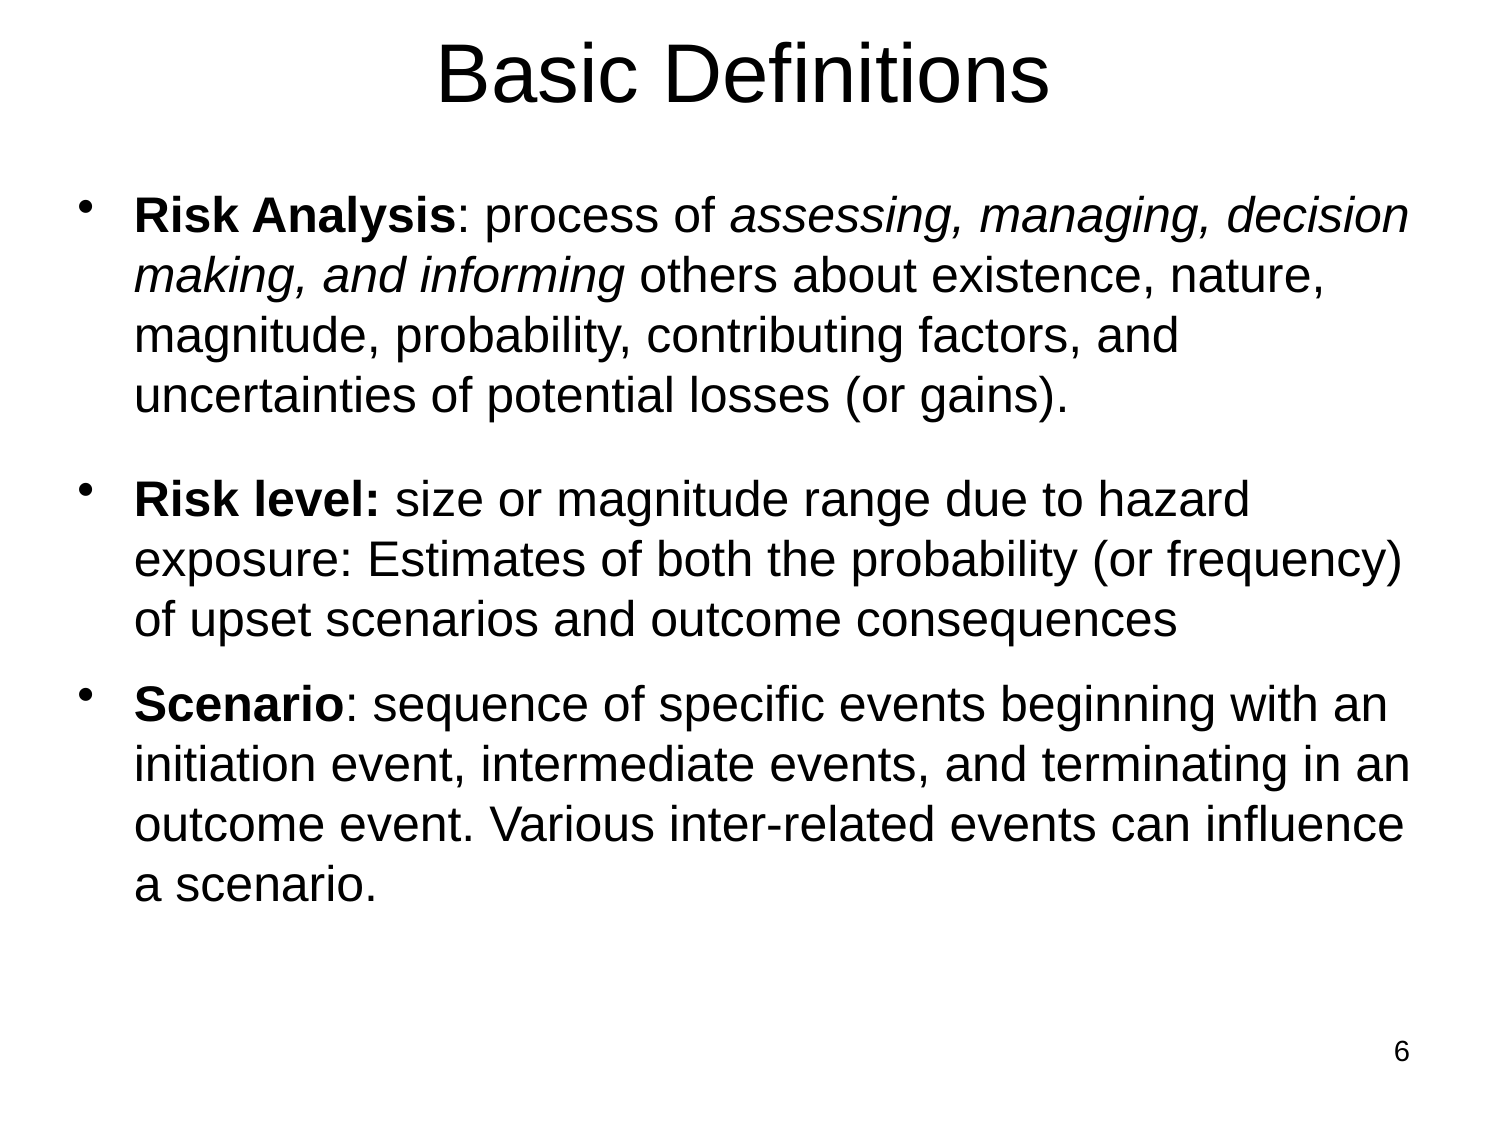

# Basic Definitions
Risk Analysis: process of assessing, managing, decision making, and informing others about existence, nature, magnitude, probability, contributing factors, and uncertainties of potential losses (or gains).
Risk level: size or magnitude range due to hazard exposure: Estimates of both the probability (or frequency) of upset scenarios and outcome consequences
Scenario: sequence of specific events beginning with an initiation event, intermediate events, and terminating in an outcome event. Various inter-related events can influence a scenario.
6